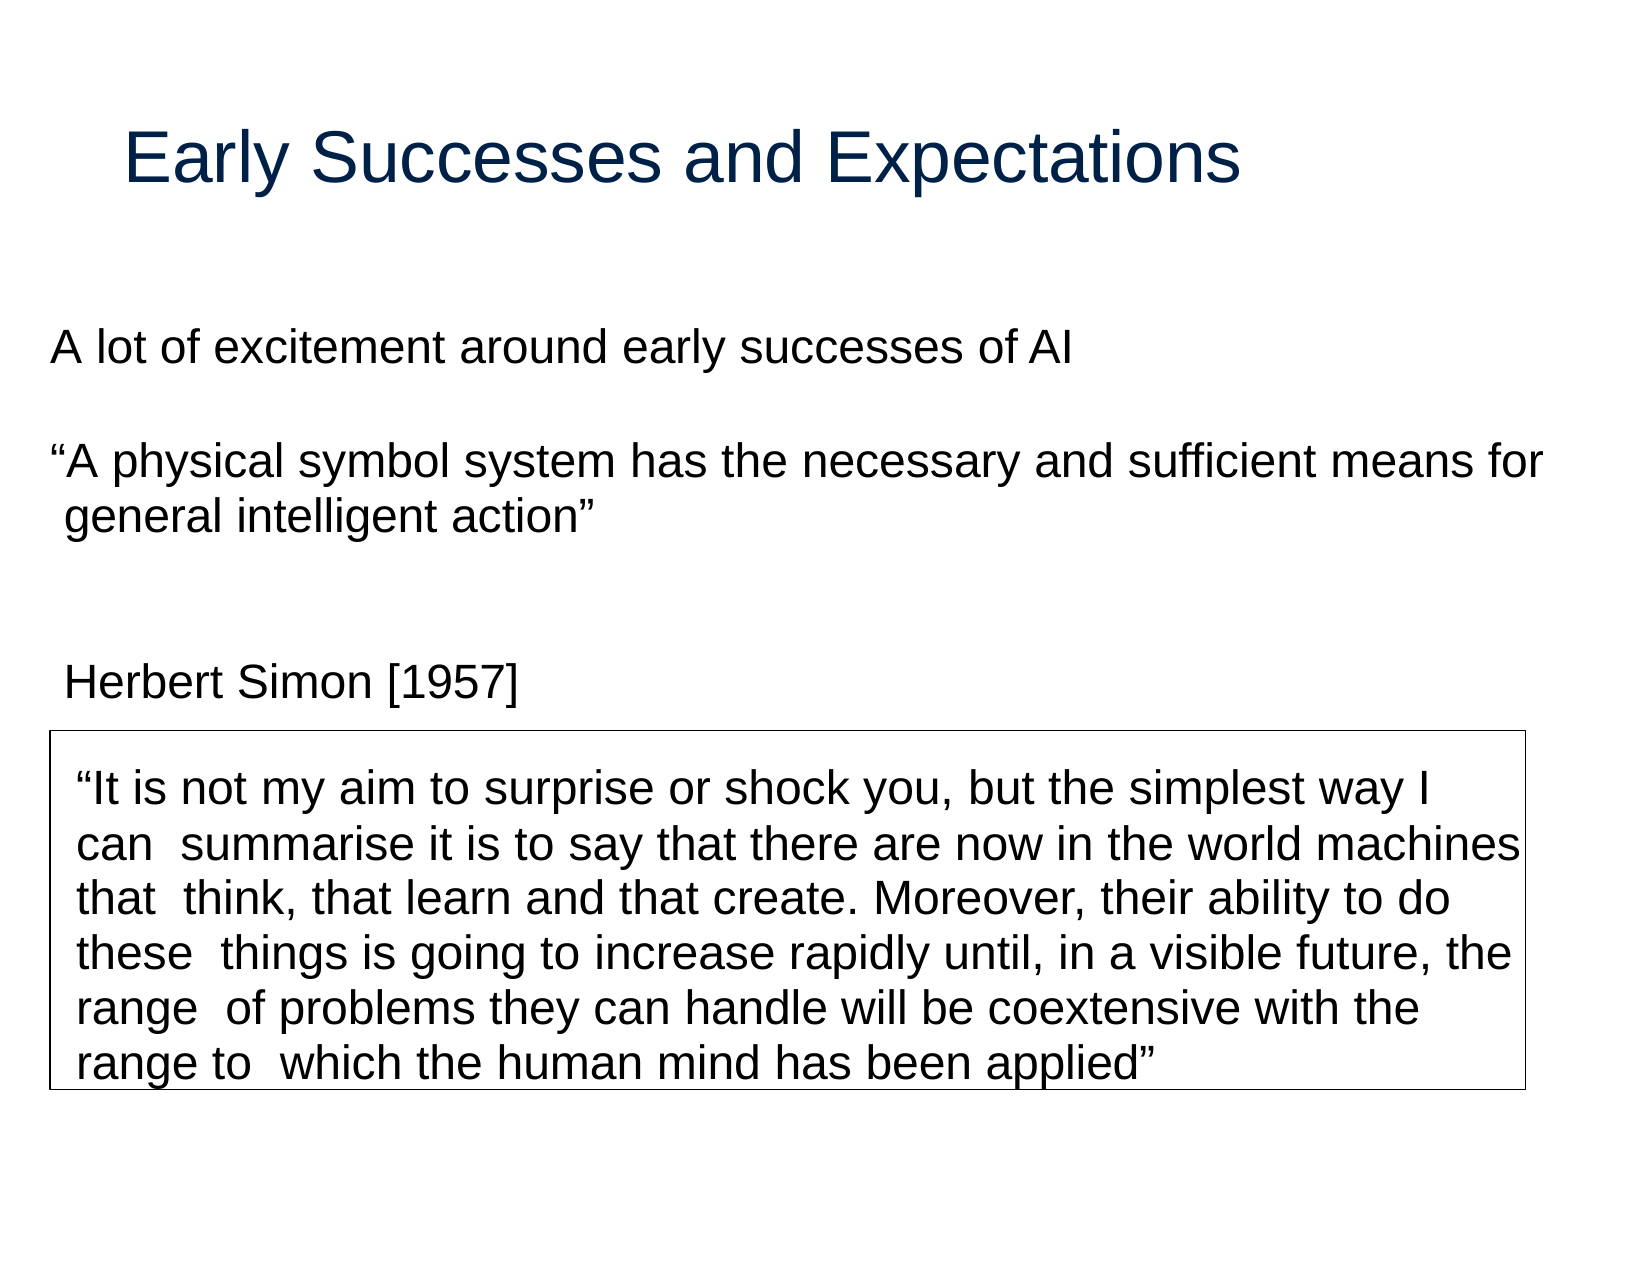

# Early Successes and Expectations
A lot of excitement around early successes of AI

“A physical symbol system has the necessary and sufficient means for  general intelligent action”

Herbert Simon [1957]
“It is not my aim to surprise or shock you, but the simplest way I can  summarise it is to say that there are now in the world machines that  think, that learn and that create. Moreover, their ability to do these  things is going to increase rapidly until, in a visible future, the range  of problems they can handle will be coextensive with the range to  which the human mind has been applied”